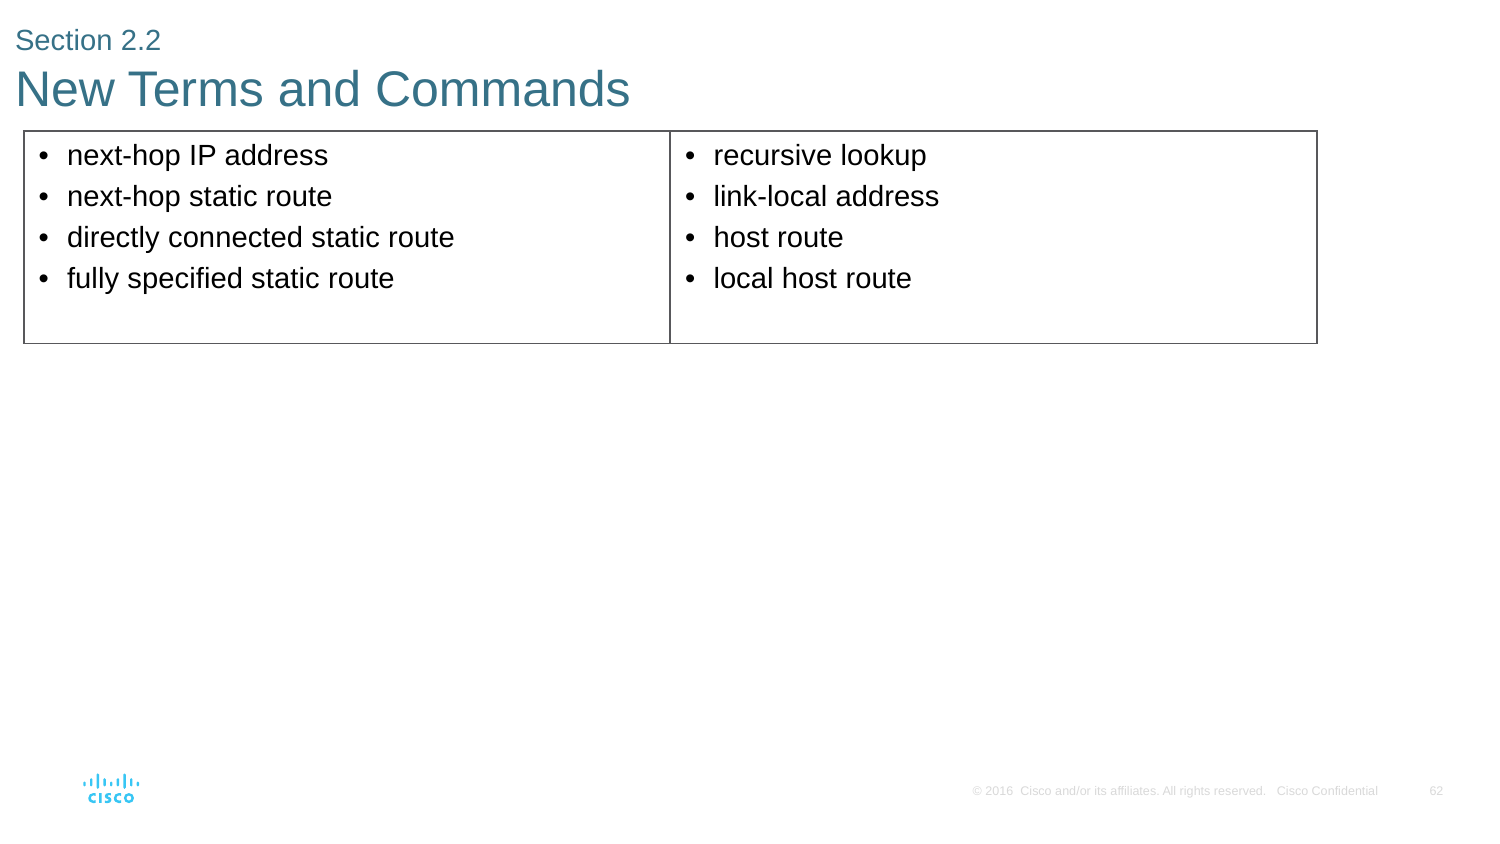

# Section 2.2 New Terms and Commands
| next-hop IP address next-hop static route directly connected static route fully specified static route | recursive lookup link-local address host route local host route |
| --- | --- |